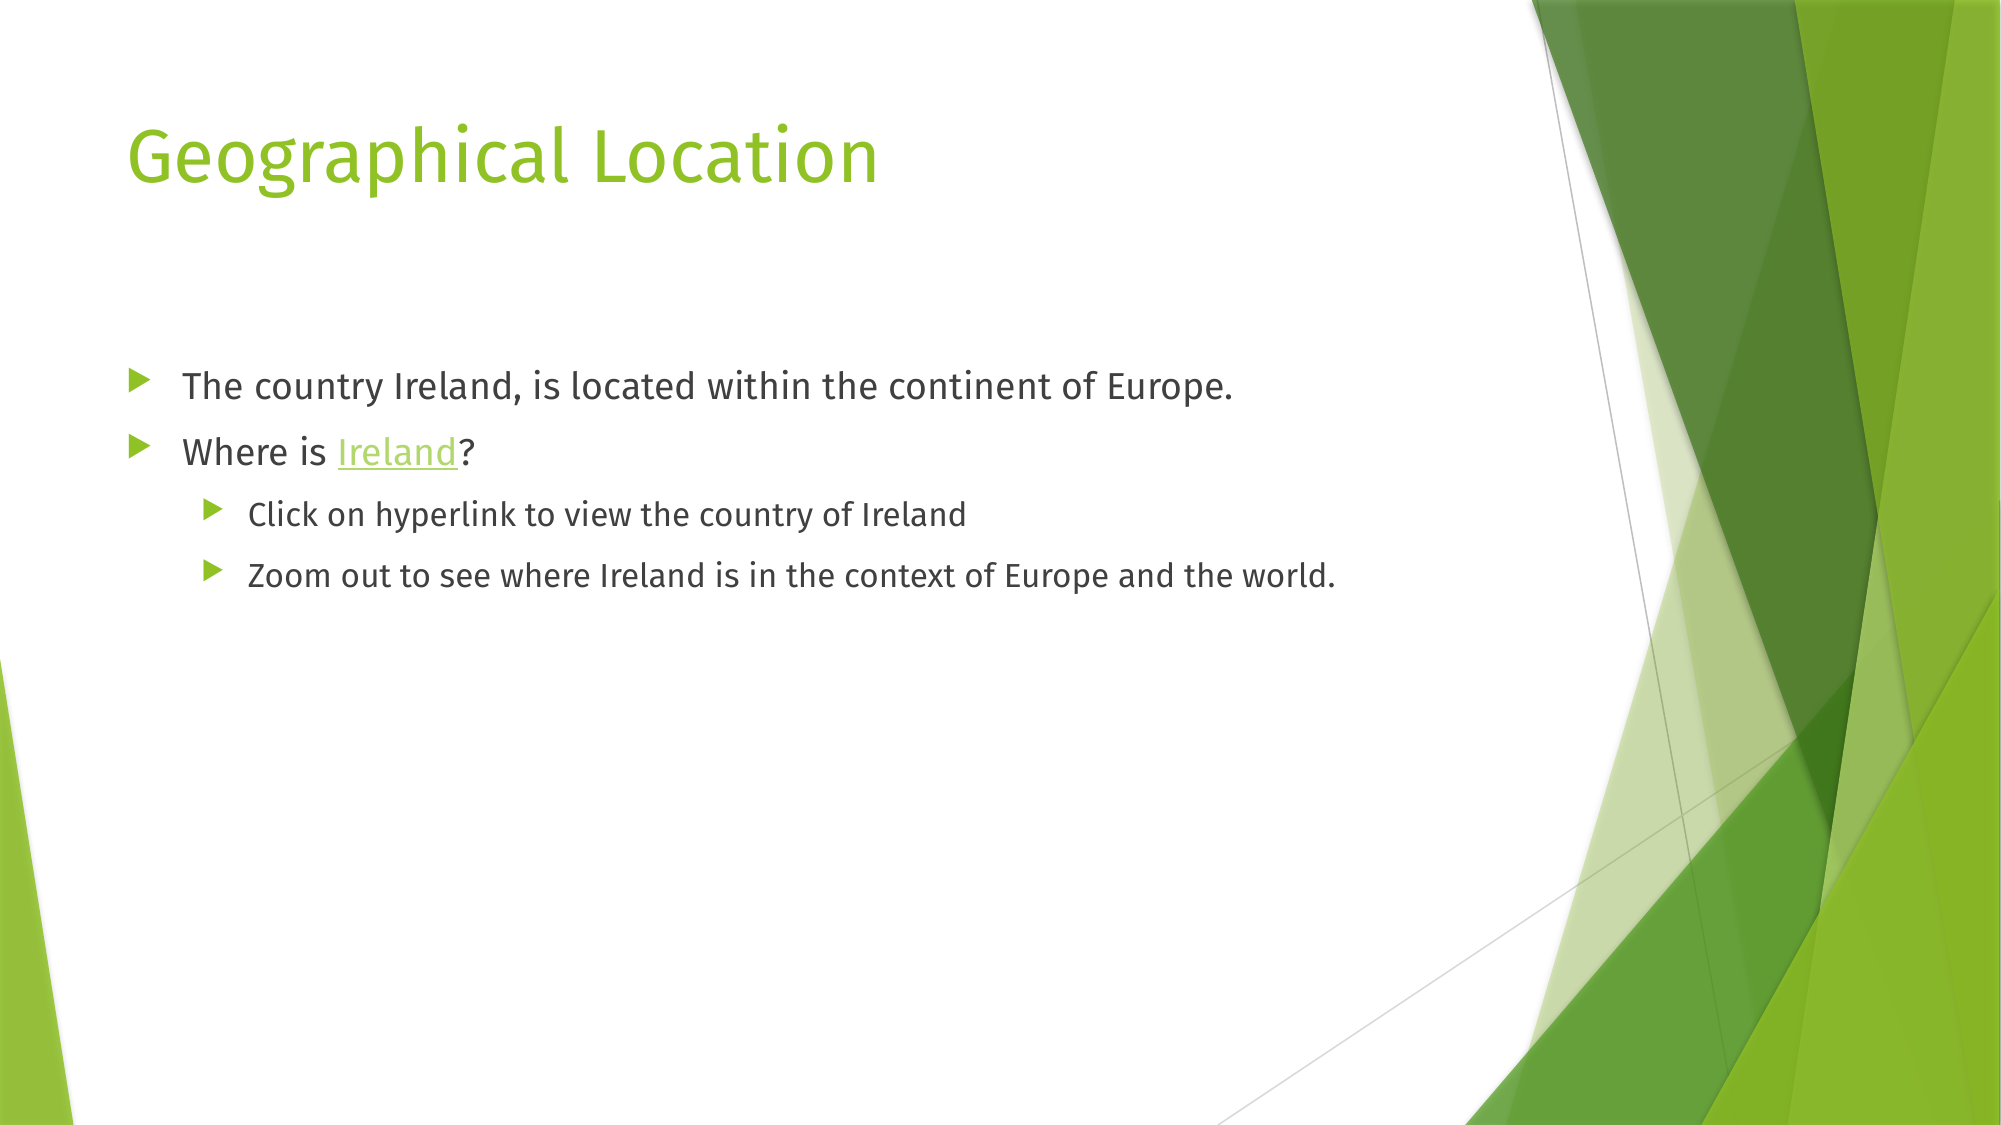

# Geographical Location
The country Ireland, is located within the continent of Europe.
Where is Ireland?
Click on hyperlink to view the country of Ireland
Zoom out to see where Ireland is in the context of Europe and the world.